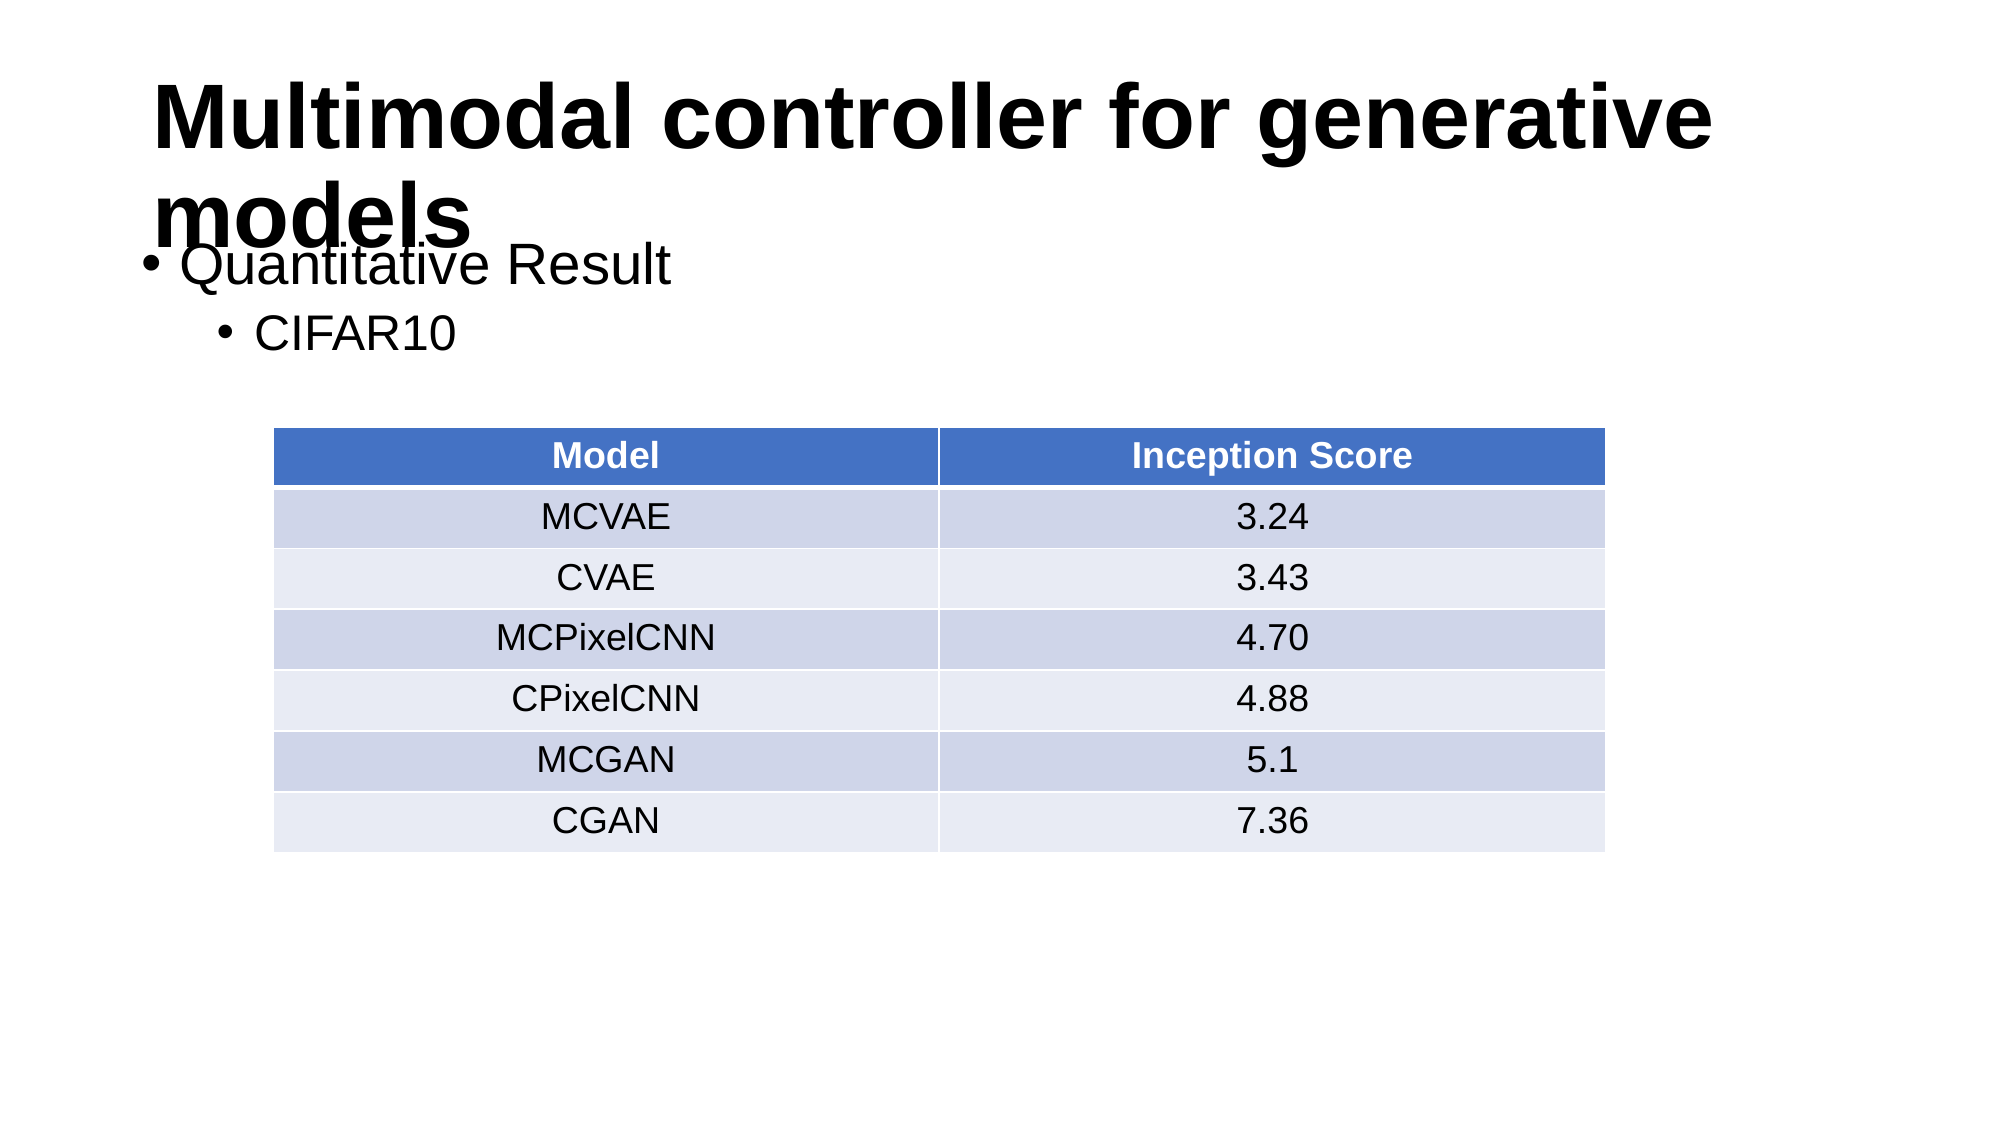

# Multimodal controller for generative models
Quantitative Result
CIFAR10
| Model | Inception Score |
| --- | --- |
| MCVAE | 3.24 |
| CVAE | 3.43 |
| MCPixelCNN | 4.70 |
| CPixelCNN | 4.88 |
| MCGAN | 5.1 |
| CGAN | 7.36 |